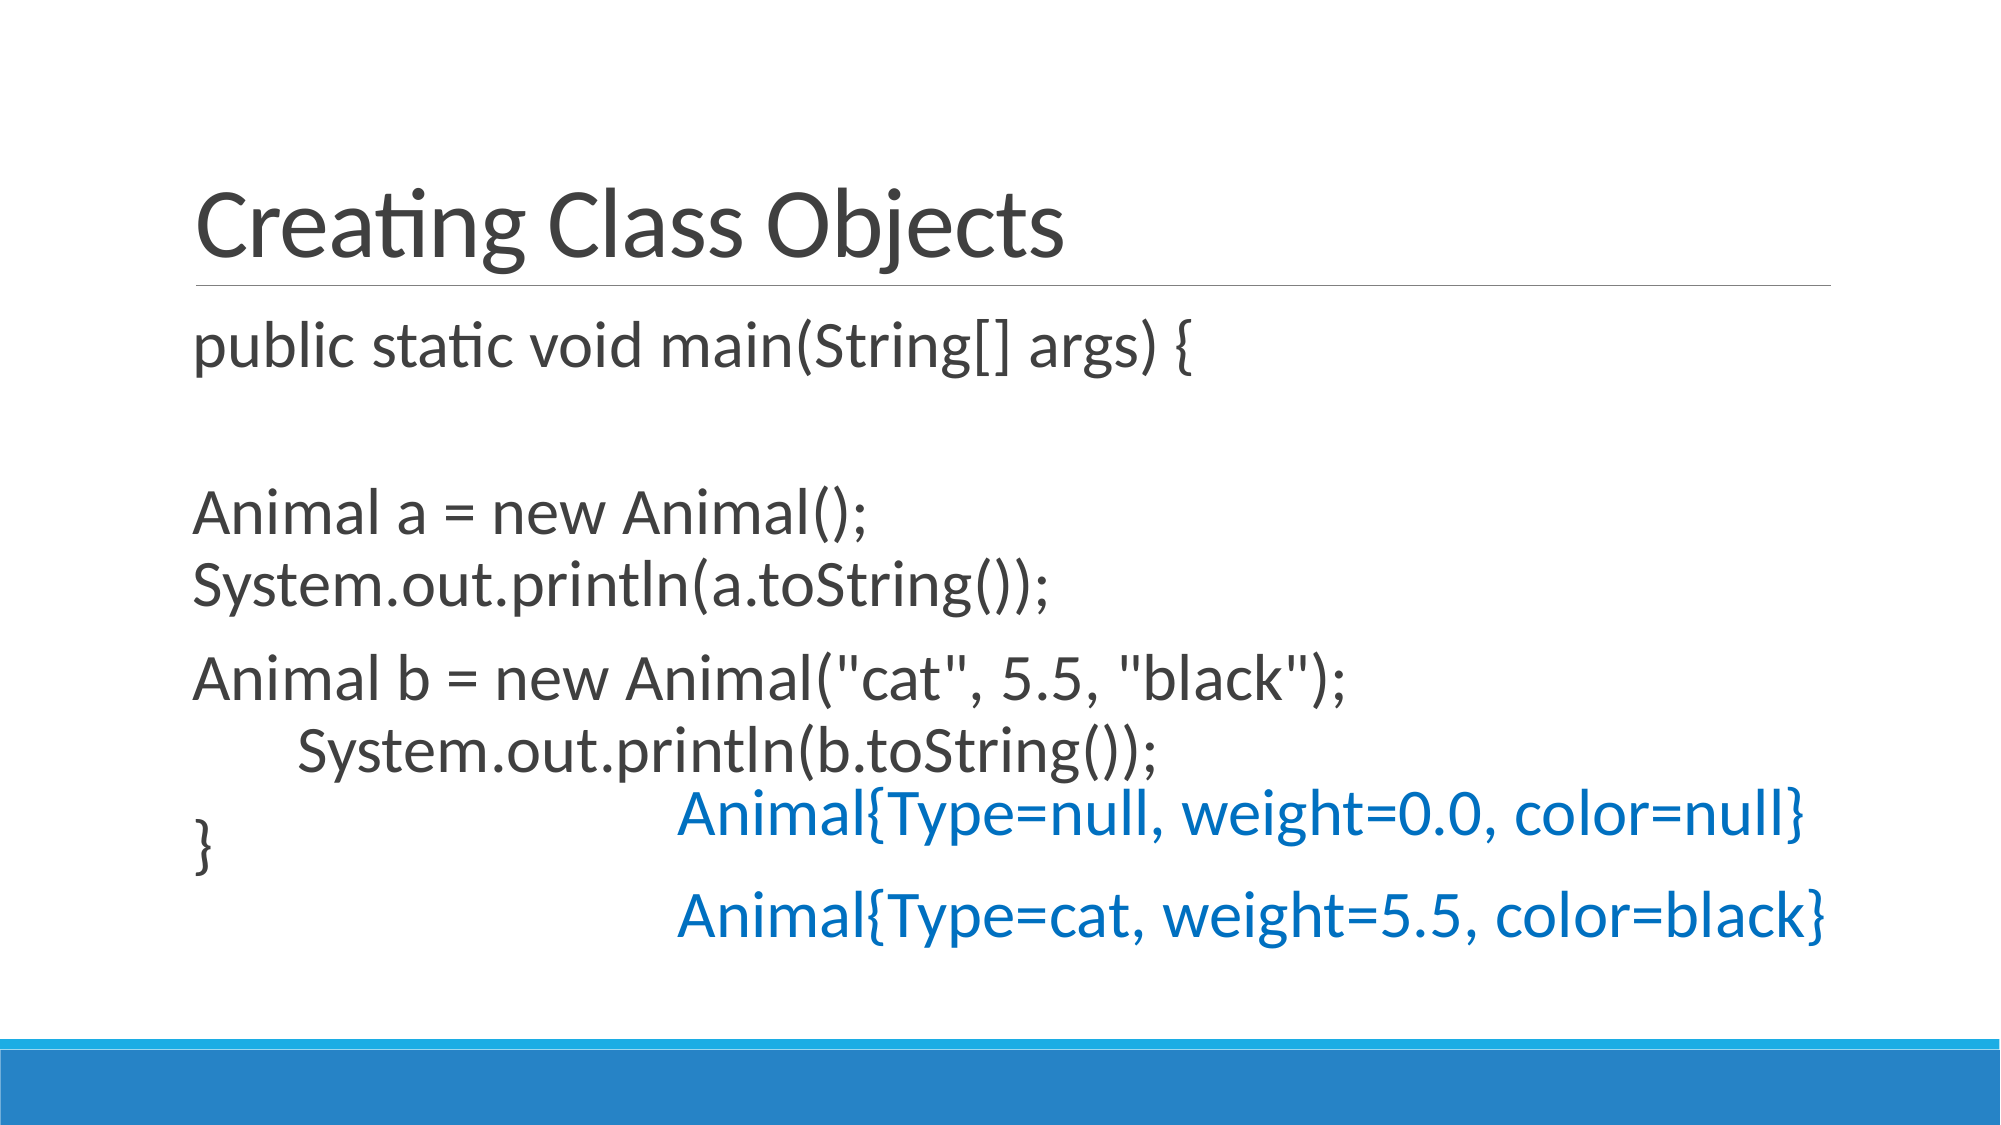

# Creating Class Objects
public static void main(String[] args) {
Animal a = new Animal();        System.out.println(a.toString());
Animal b = new Animal("cat", 5.5, "black");        System.out.println(b.toString());
}

Animal{Type=null, weight=0.0, color=null}
Animal{Type=cat, weight=5.5, color=black}